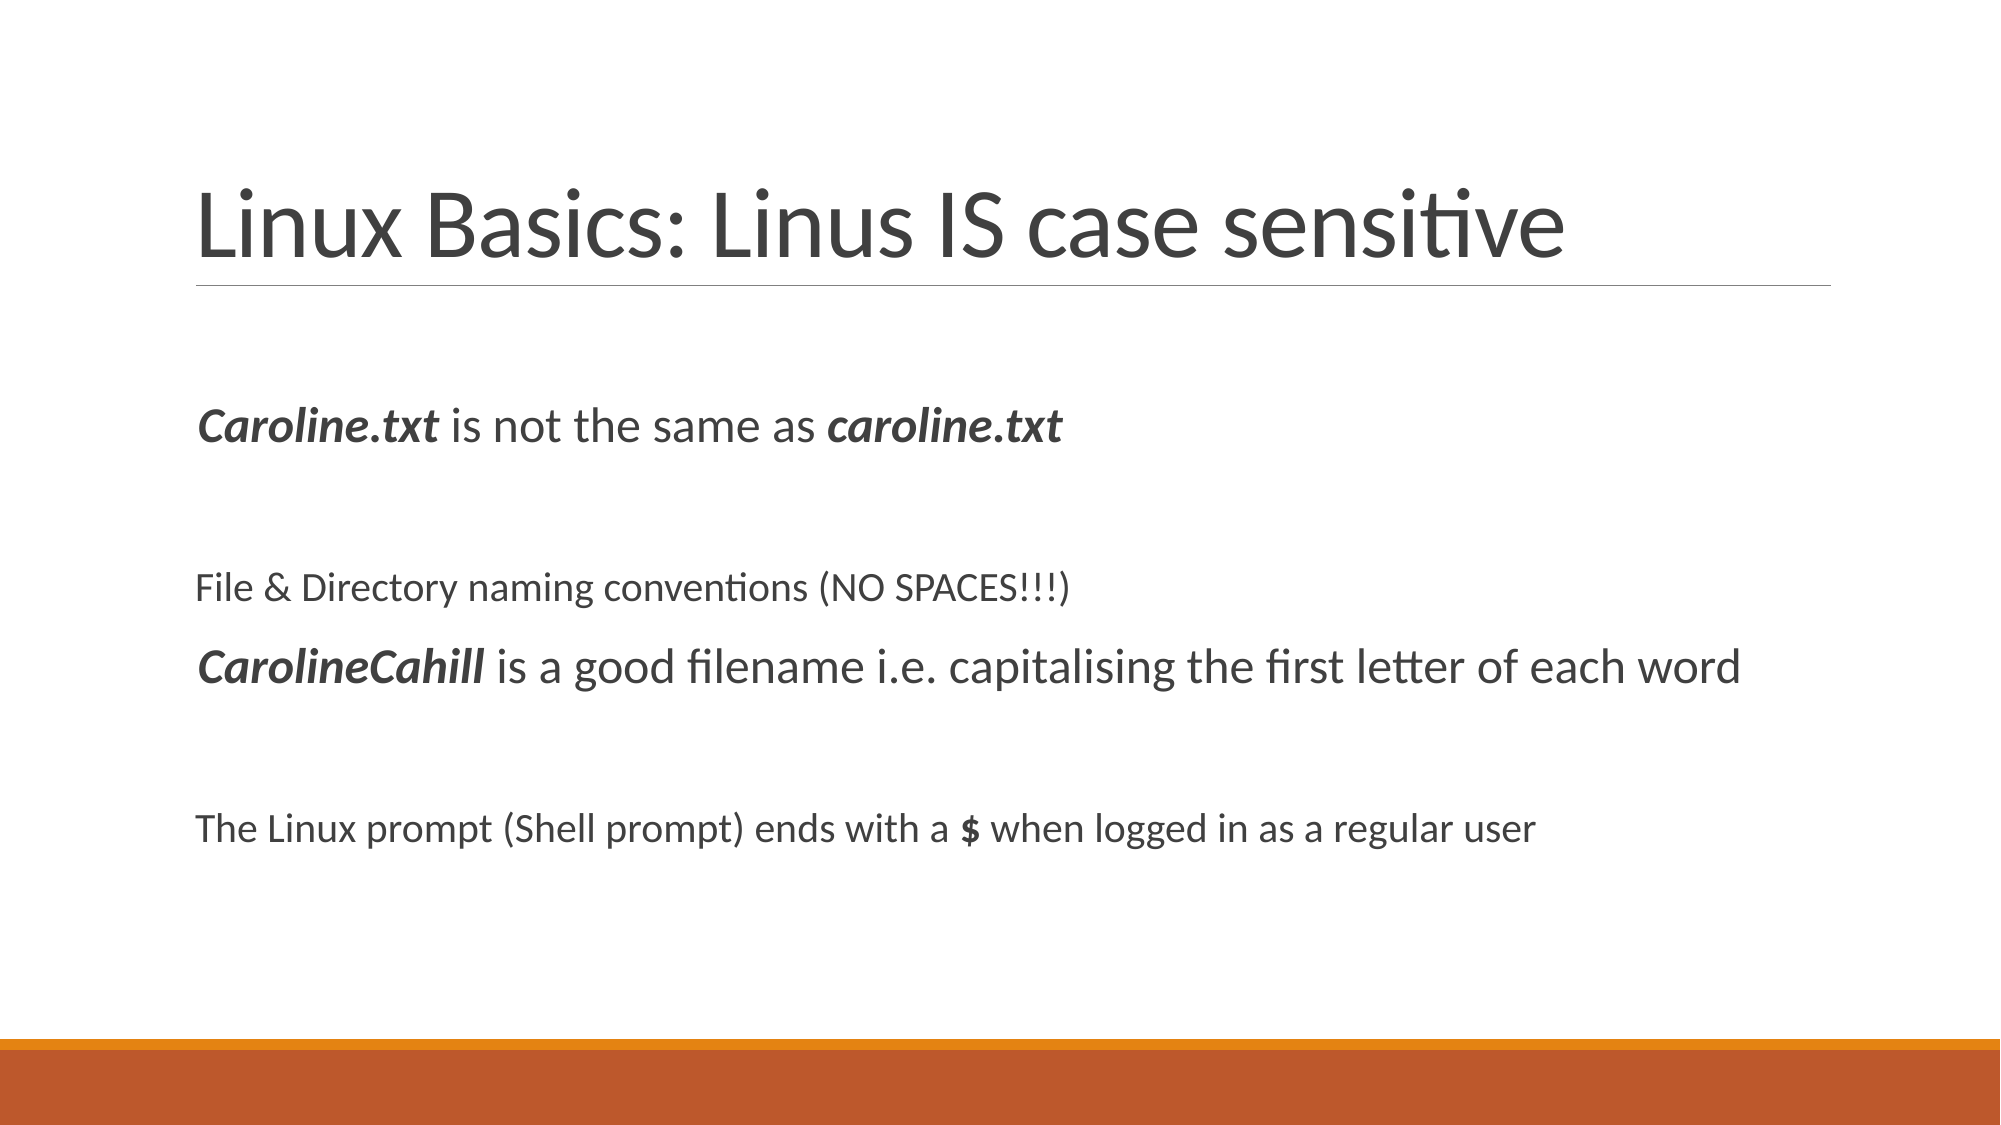

# Linux Basics: Linus IS case sensitive

Caroline.txt is not the same as caroline.txt

File & Directory naming conventions (NO SPACES!!!)
CarolineCahill is a good filename i.e. capitalising the first letter of each word

The Linux prompt (Shell prompt) ends with a $ when logged in as a regular user